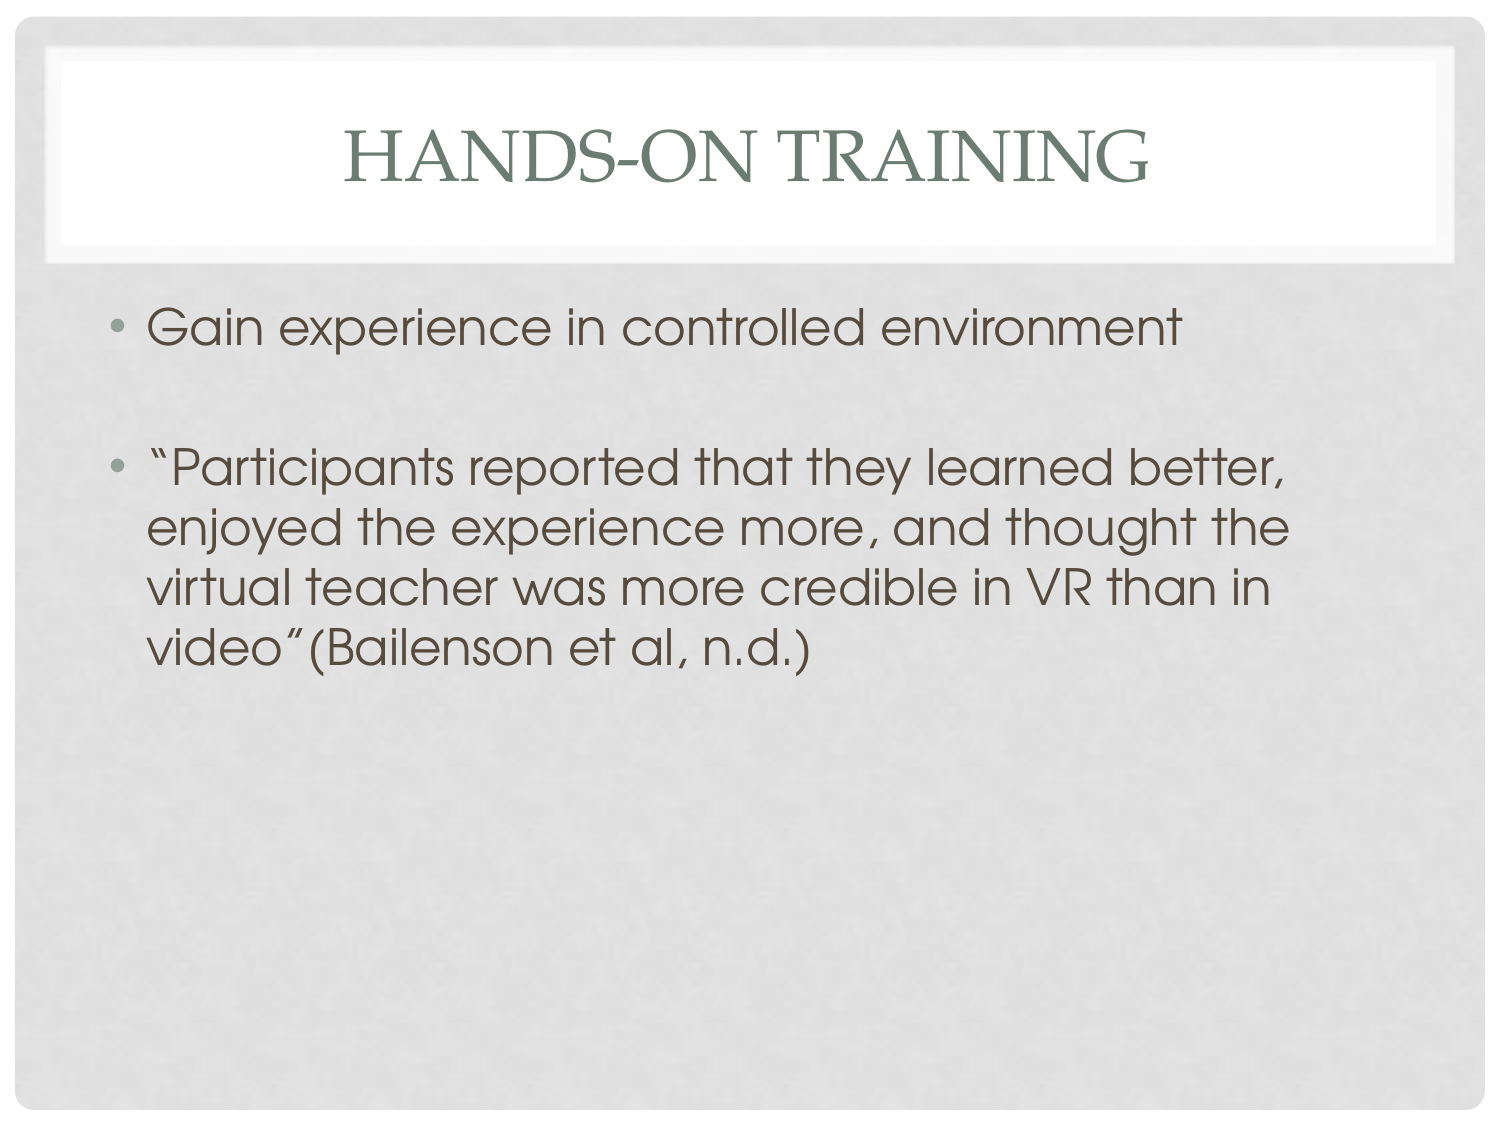

# Hands-on Training
Gain experience in controlled environment

“Participants reported that they learned better, enjoyed the experience more, and thought the virtual teacher was more credible in VR than in video”(Bailenson et al, n.d.)